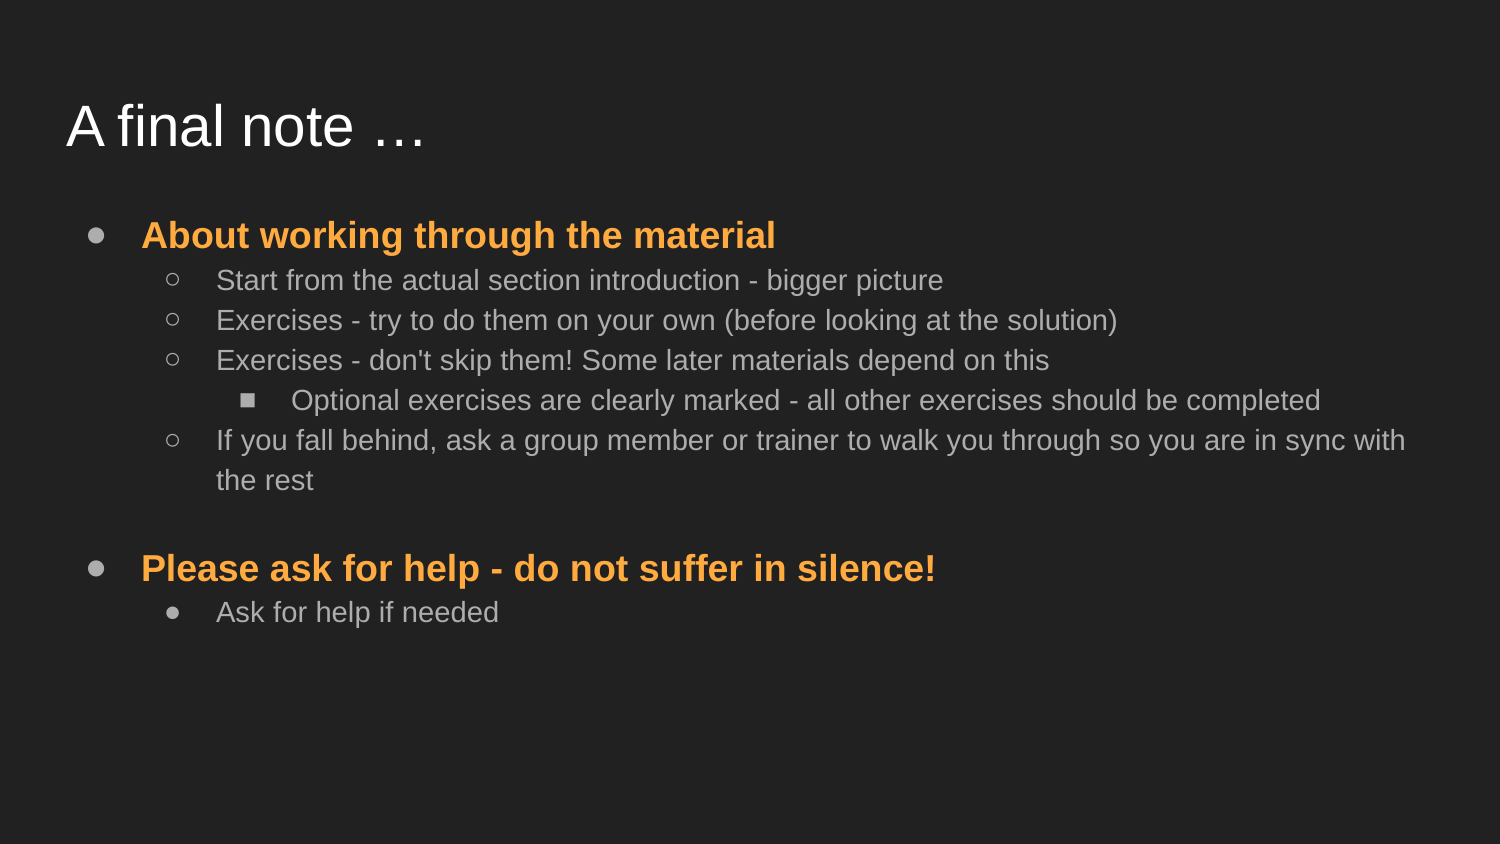

# A final note …
About working through the material
Start from the actual section introduction - bigger picture
Exercises - try to do them on your own (before looking at the solution)
Exercises - don't skip them! Some later materials depend on this
Optional exercises are clearly marked - all other exercises should be completed
If you fall behind, ask a group member or trainer to walk you through so you are in sync with the rest
Please ask for help - do not suffer in silence!
Ask for help if needed